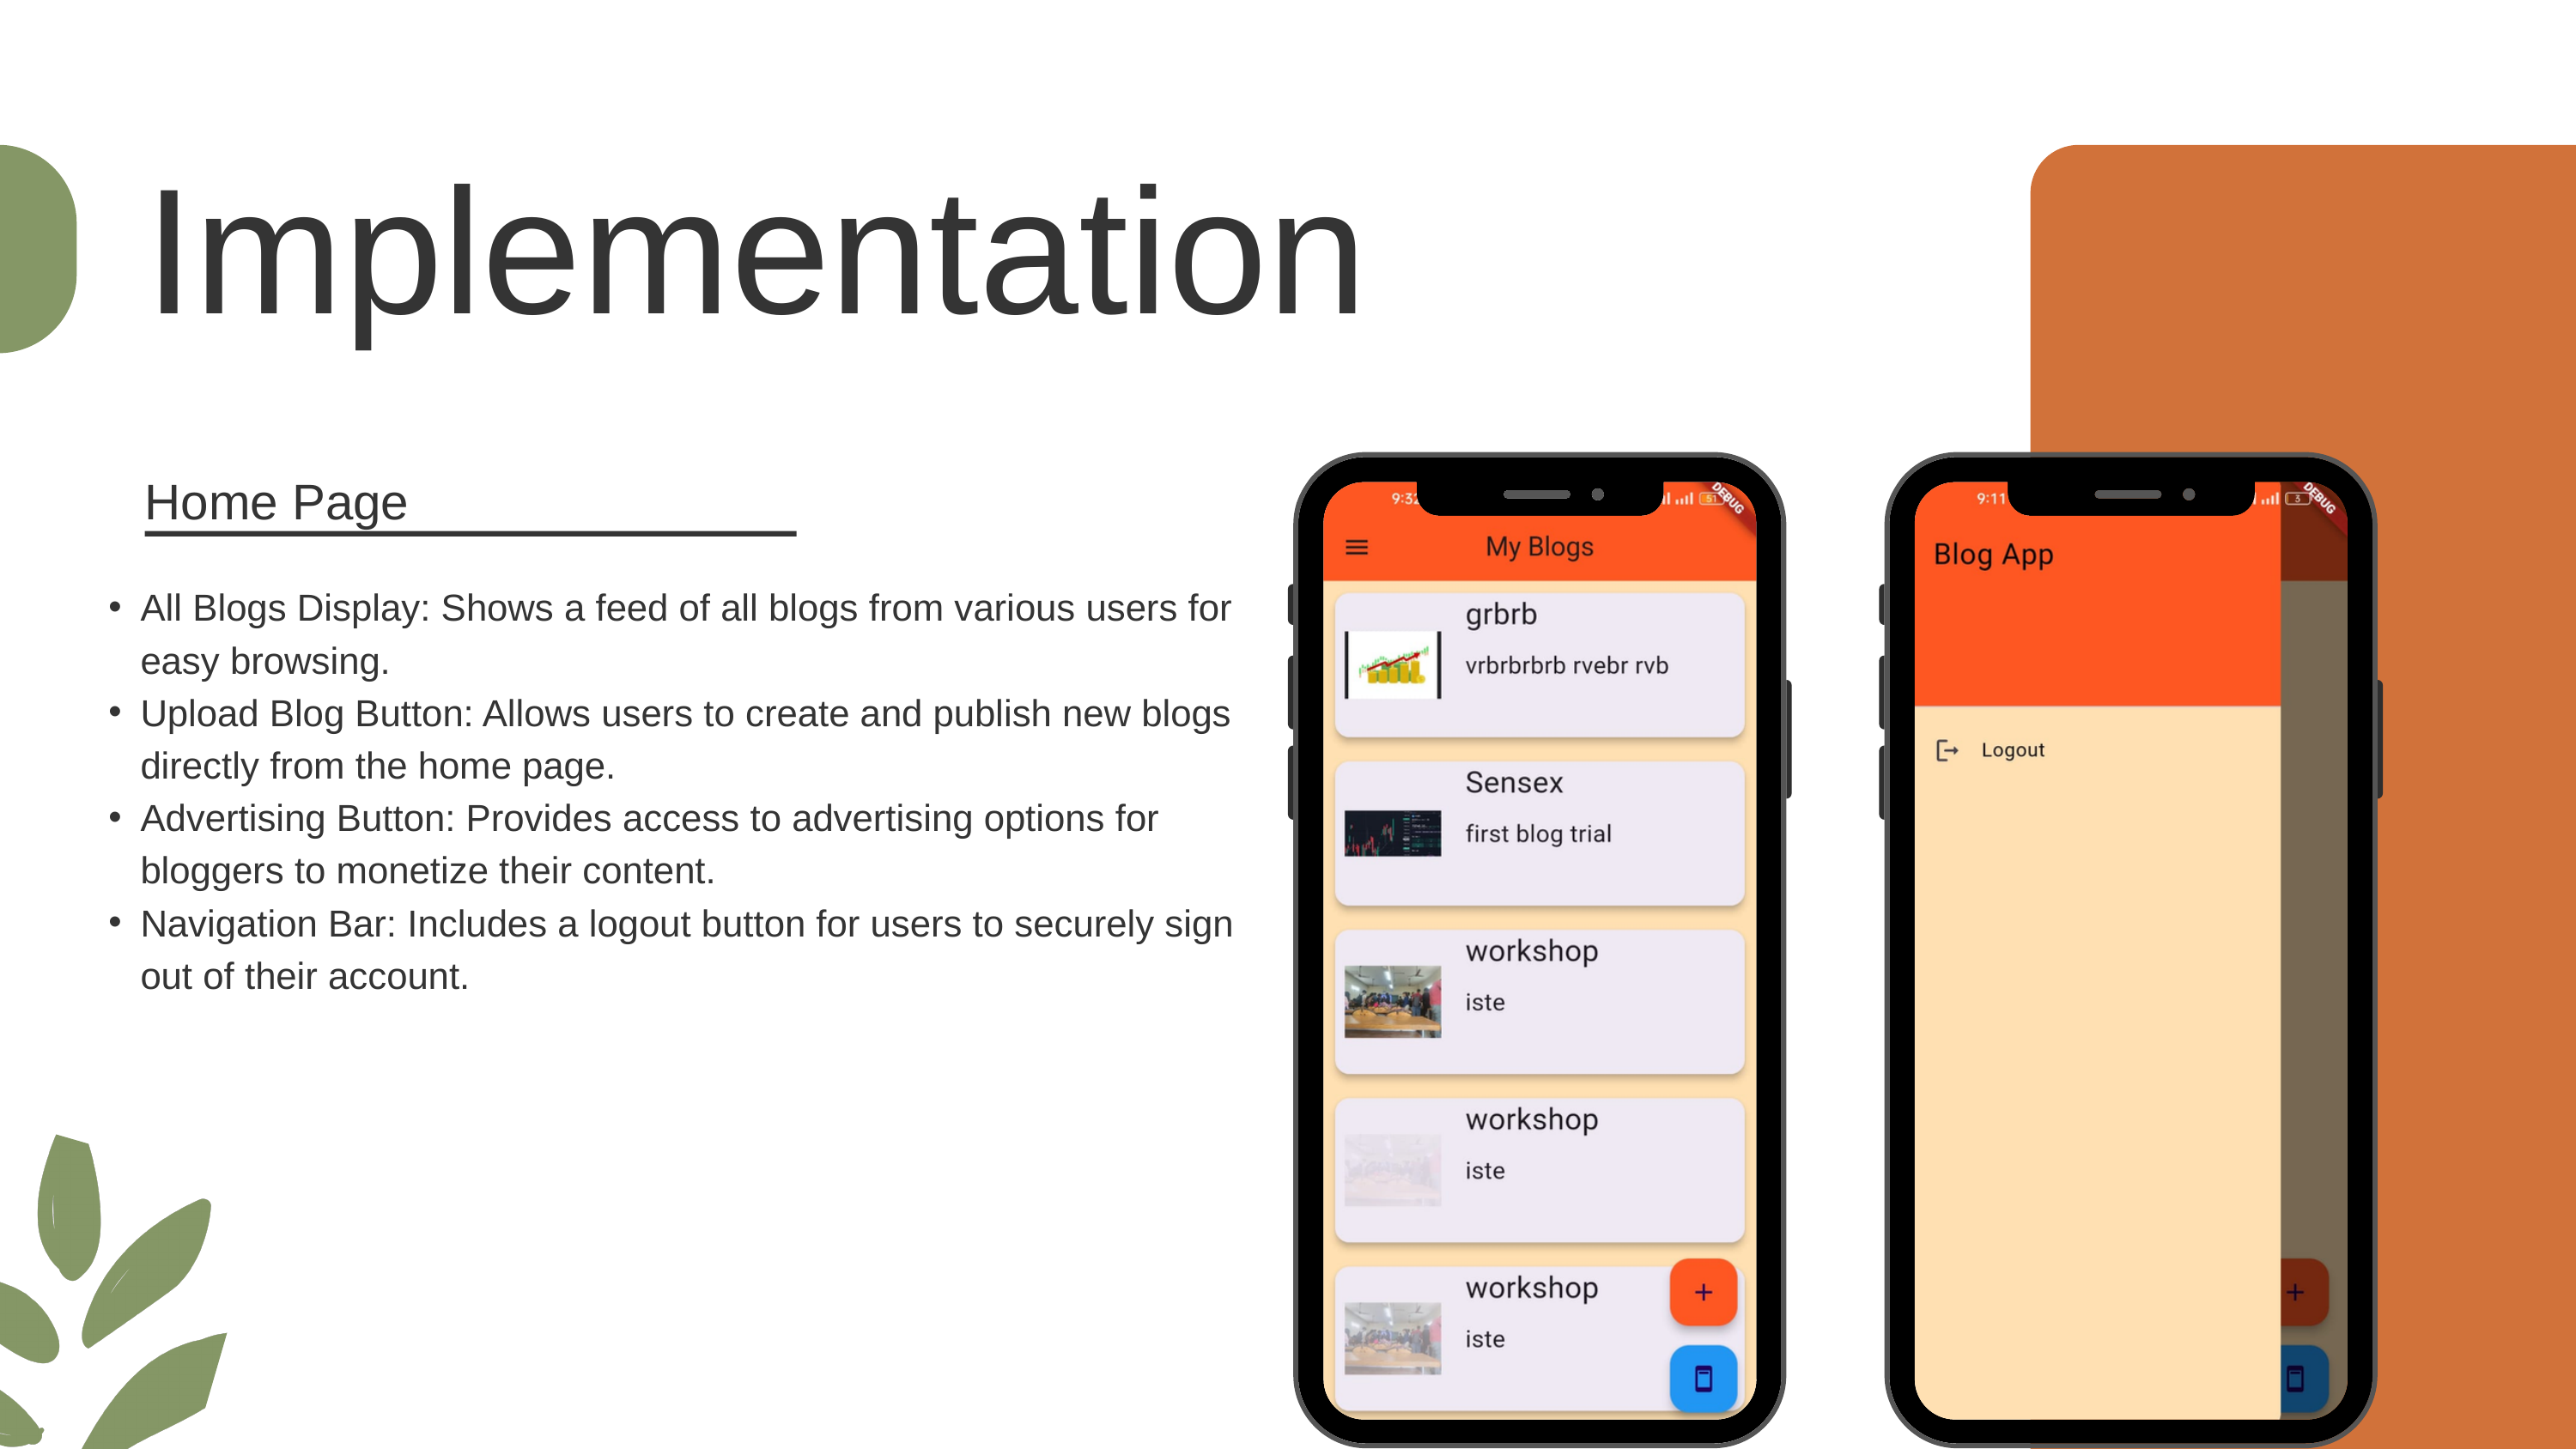

Implementation

Home Page

All Blogs Display: Shows a feed of all blogs from various users for easy browsing.
Upload Blog Button: Allows users to create and publish new blogs directly from the home page.
Advertising Button: Provides access to advertising options for bloggers to monetize their content.
Navigation Bar: Includes a logout button for users to securely sign out of their account.